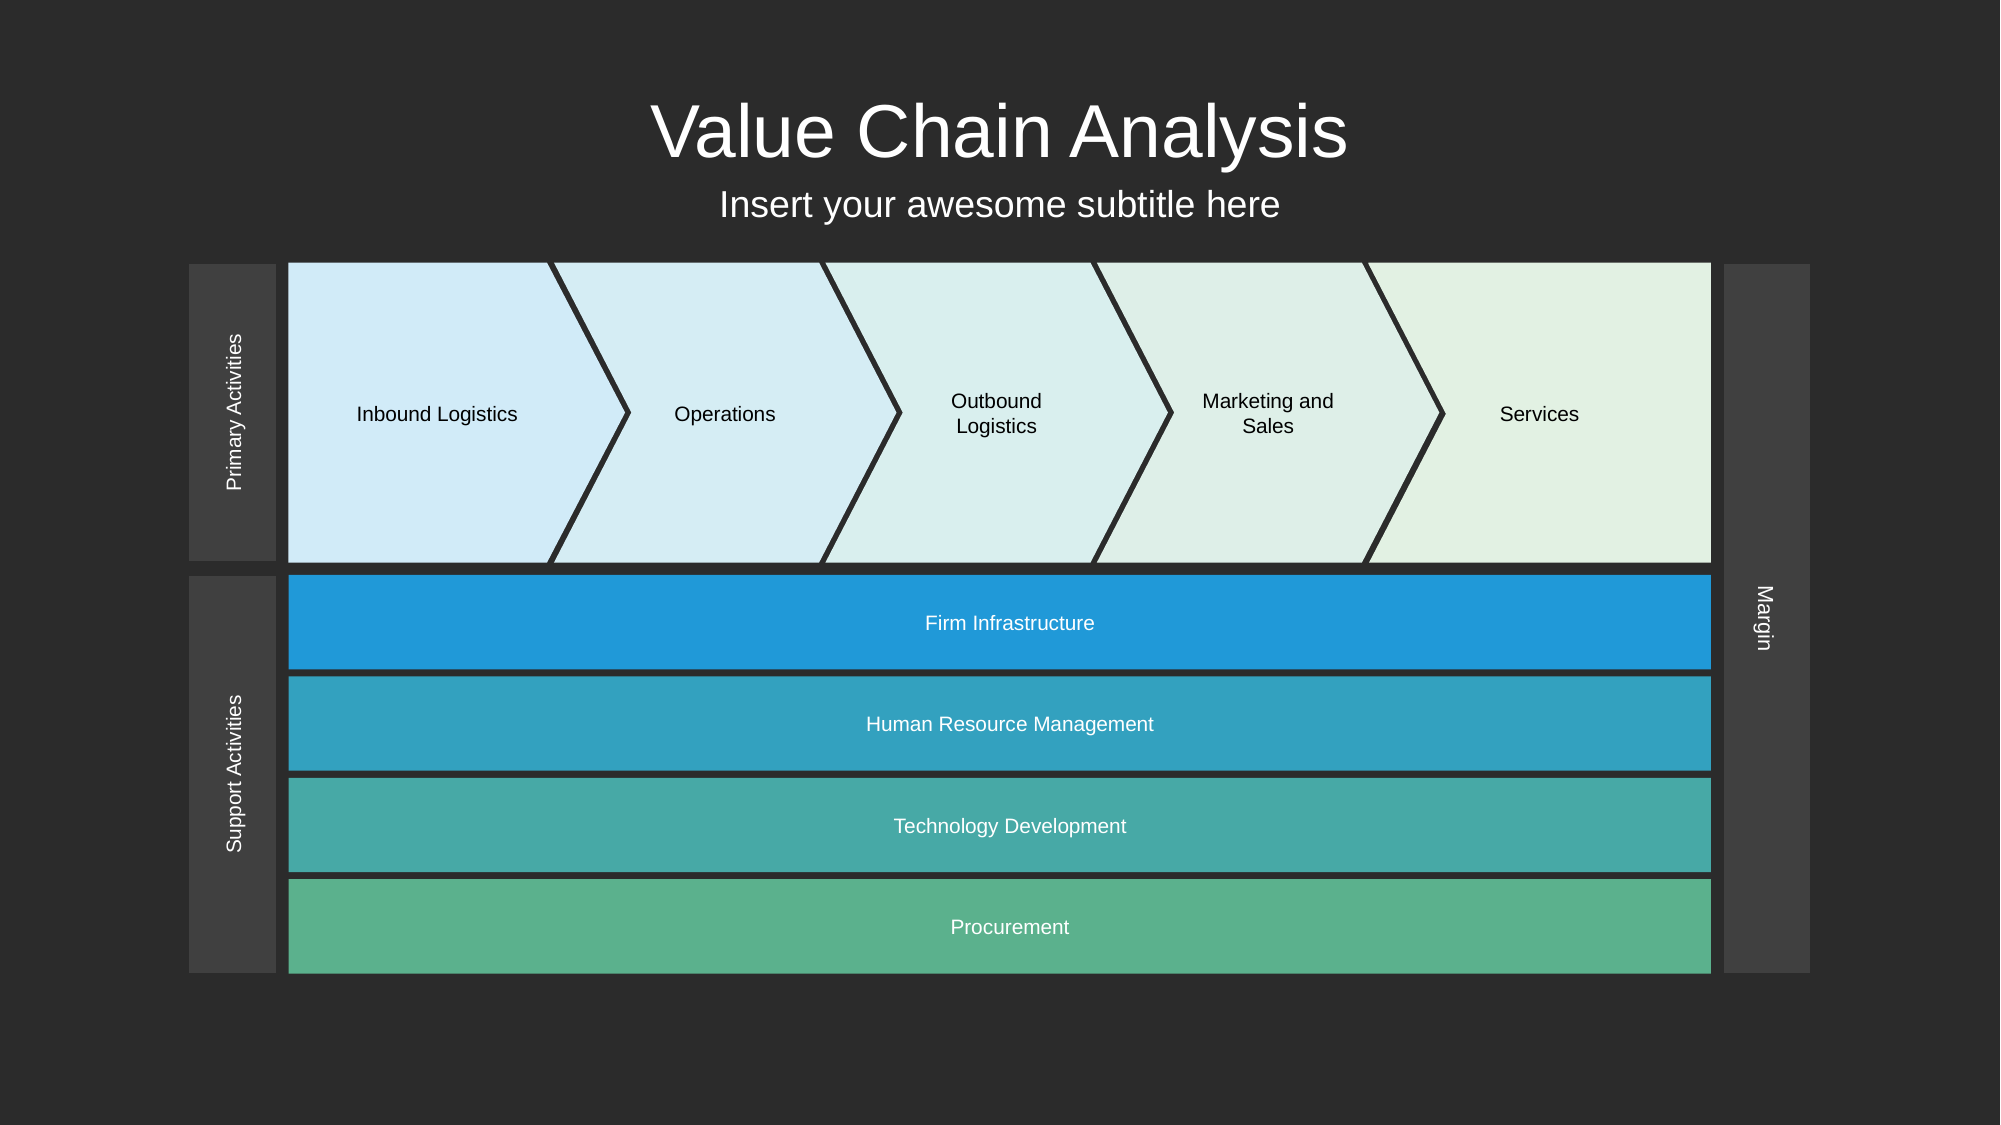

# Value Chain Analysis
Insert your awesome subtitle here
Inbound Logistics
Operations
Outbound Logistics
Marketing and Sales
Services
Primary Activities
Margin
Firm Infrastructure
Human Resource Management
Support Activities
Technology Development
Procurement